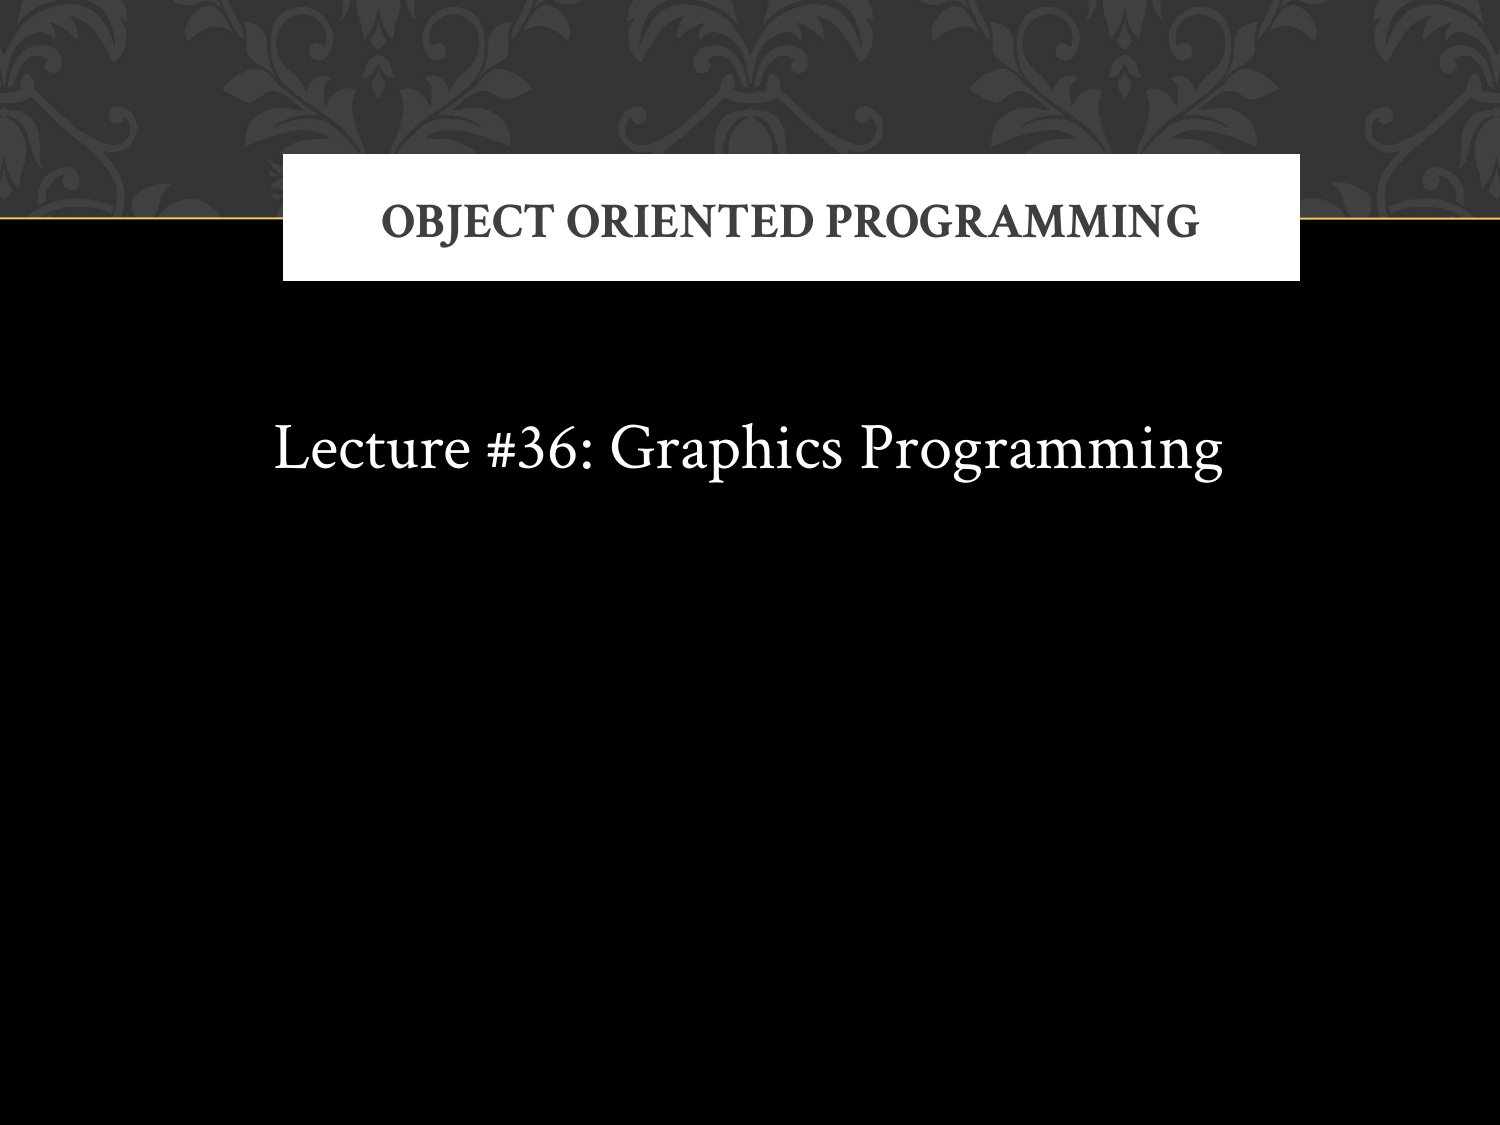

# OBJECT ORIENTED PROGRAMMING

Lecture #36: Graphics Programming